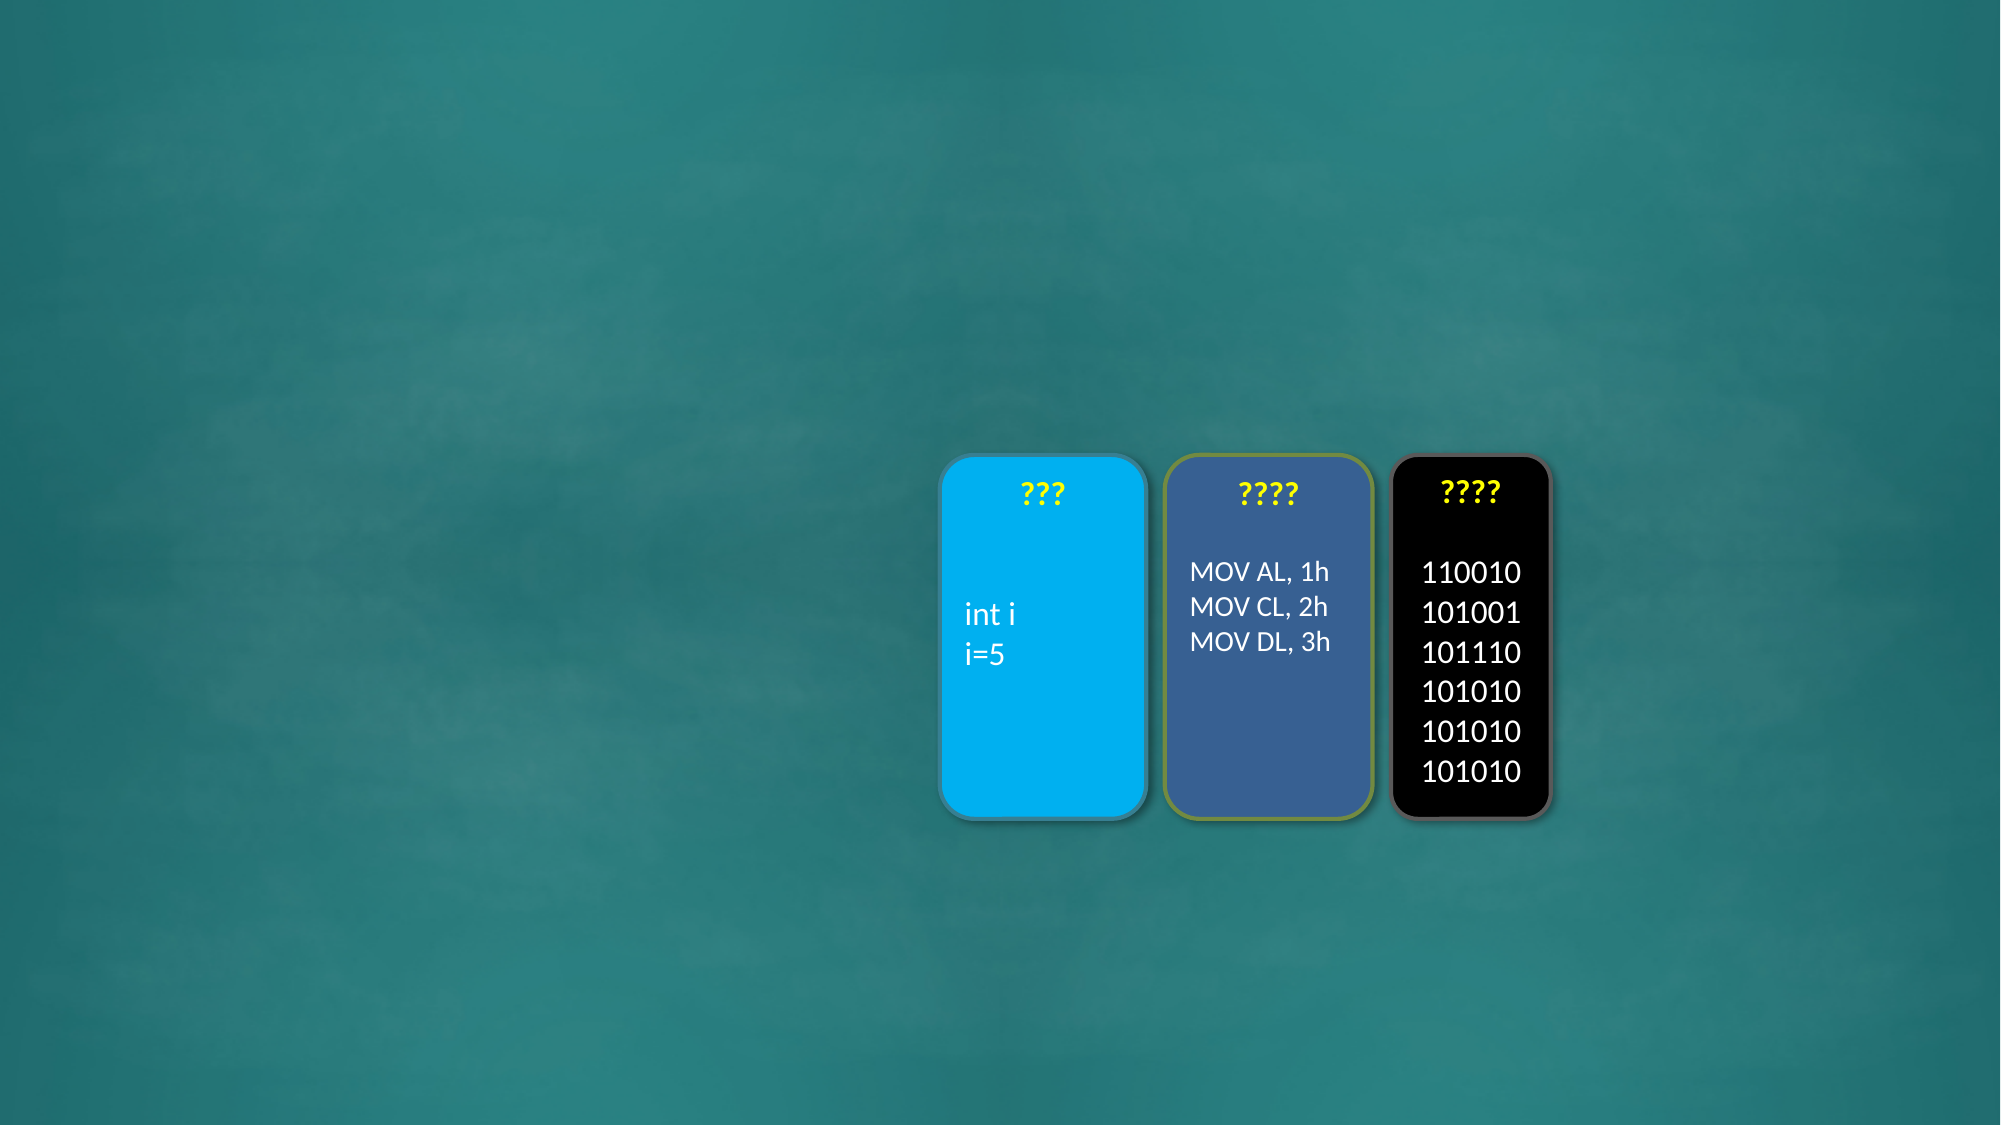

#
???

int i
i=5
????

MOV AL, 1h
MOV CL, 2h
MOV DL, 3h
????

110010101001101110101010101010101010